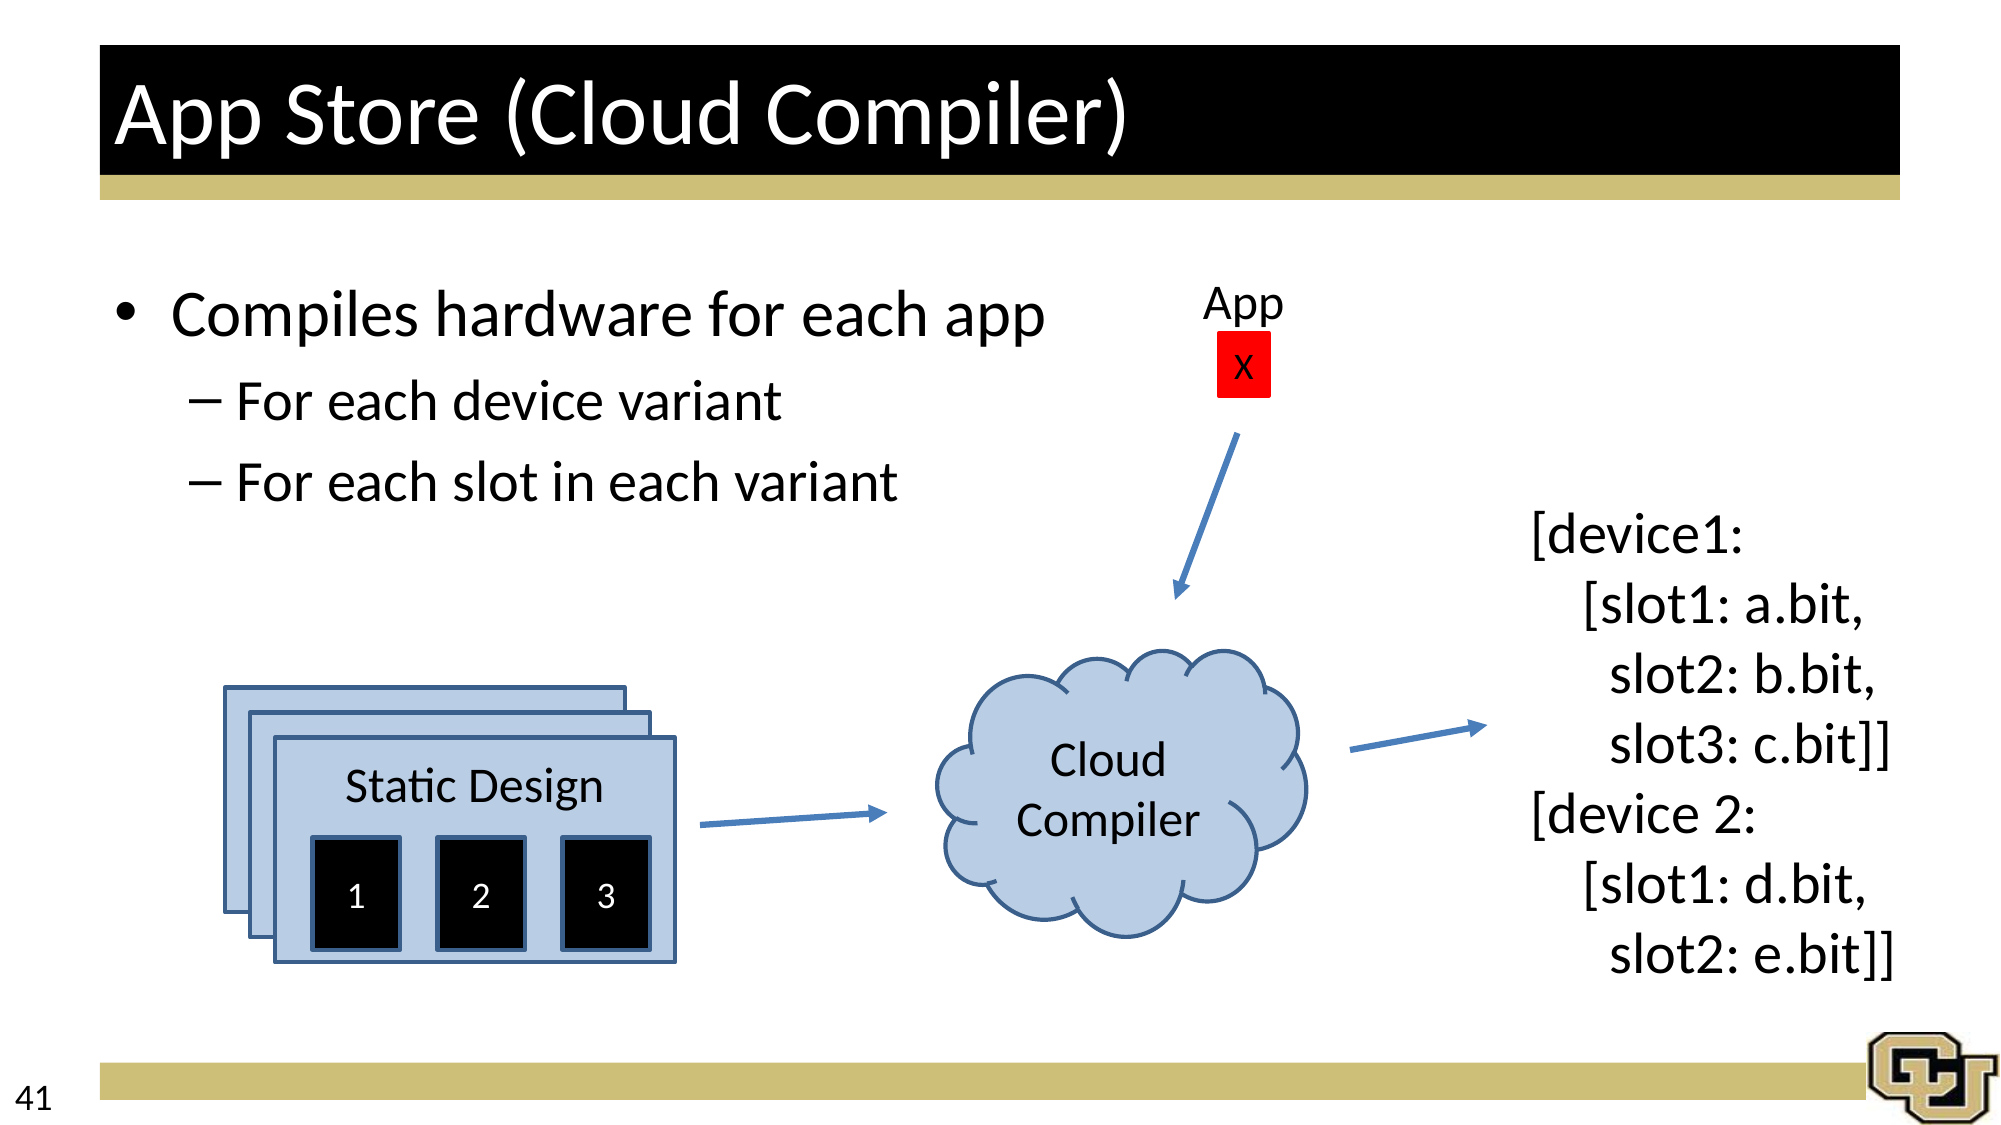

# App Store (Cloud Compiler)
App
Compiles hardware for each app
For each device variant
For each slot in each variant
X
[device1:
    [slot1: a.bit,
      slot2: b.bit,
      slot3: c.bit]]
[device 2:
    [slot1: d.bit,
      slot2: e.bit]]
Cloud Compiler
Static Design

1
2
3
Static Design

1
2
3
Static Design

1
2
3
41